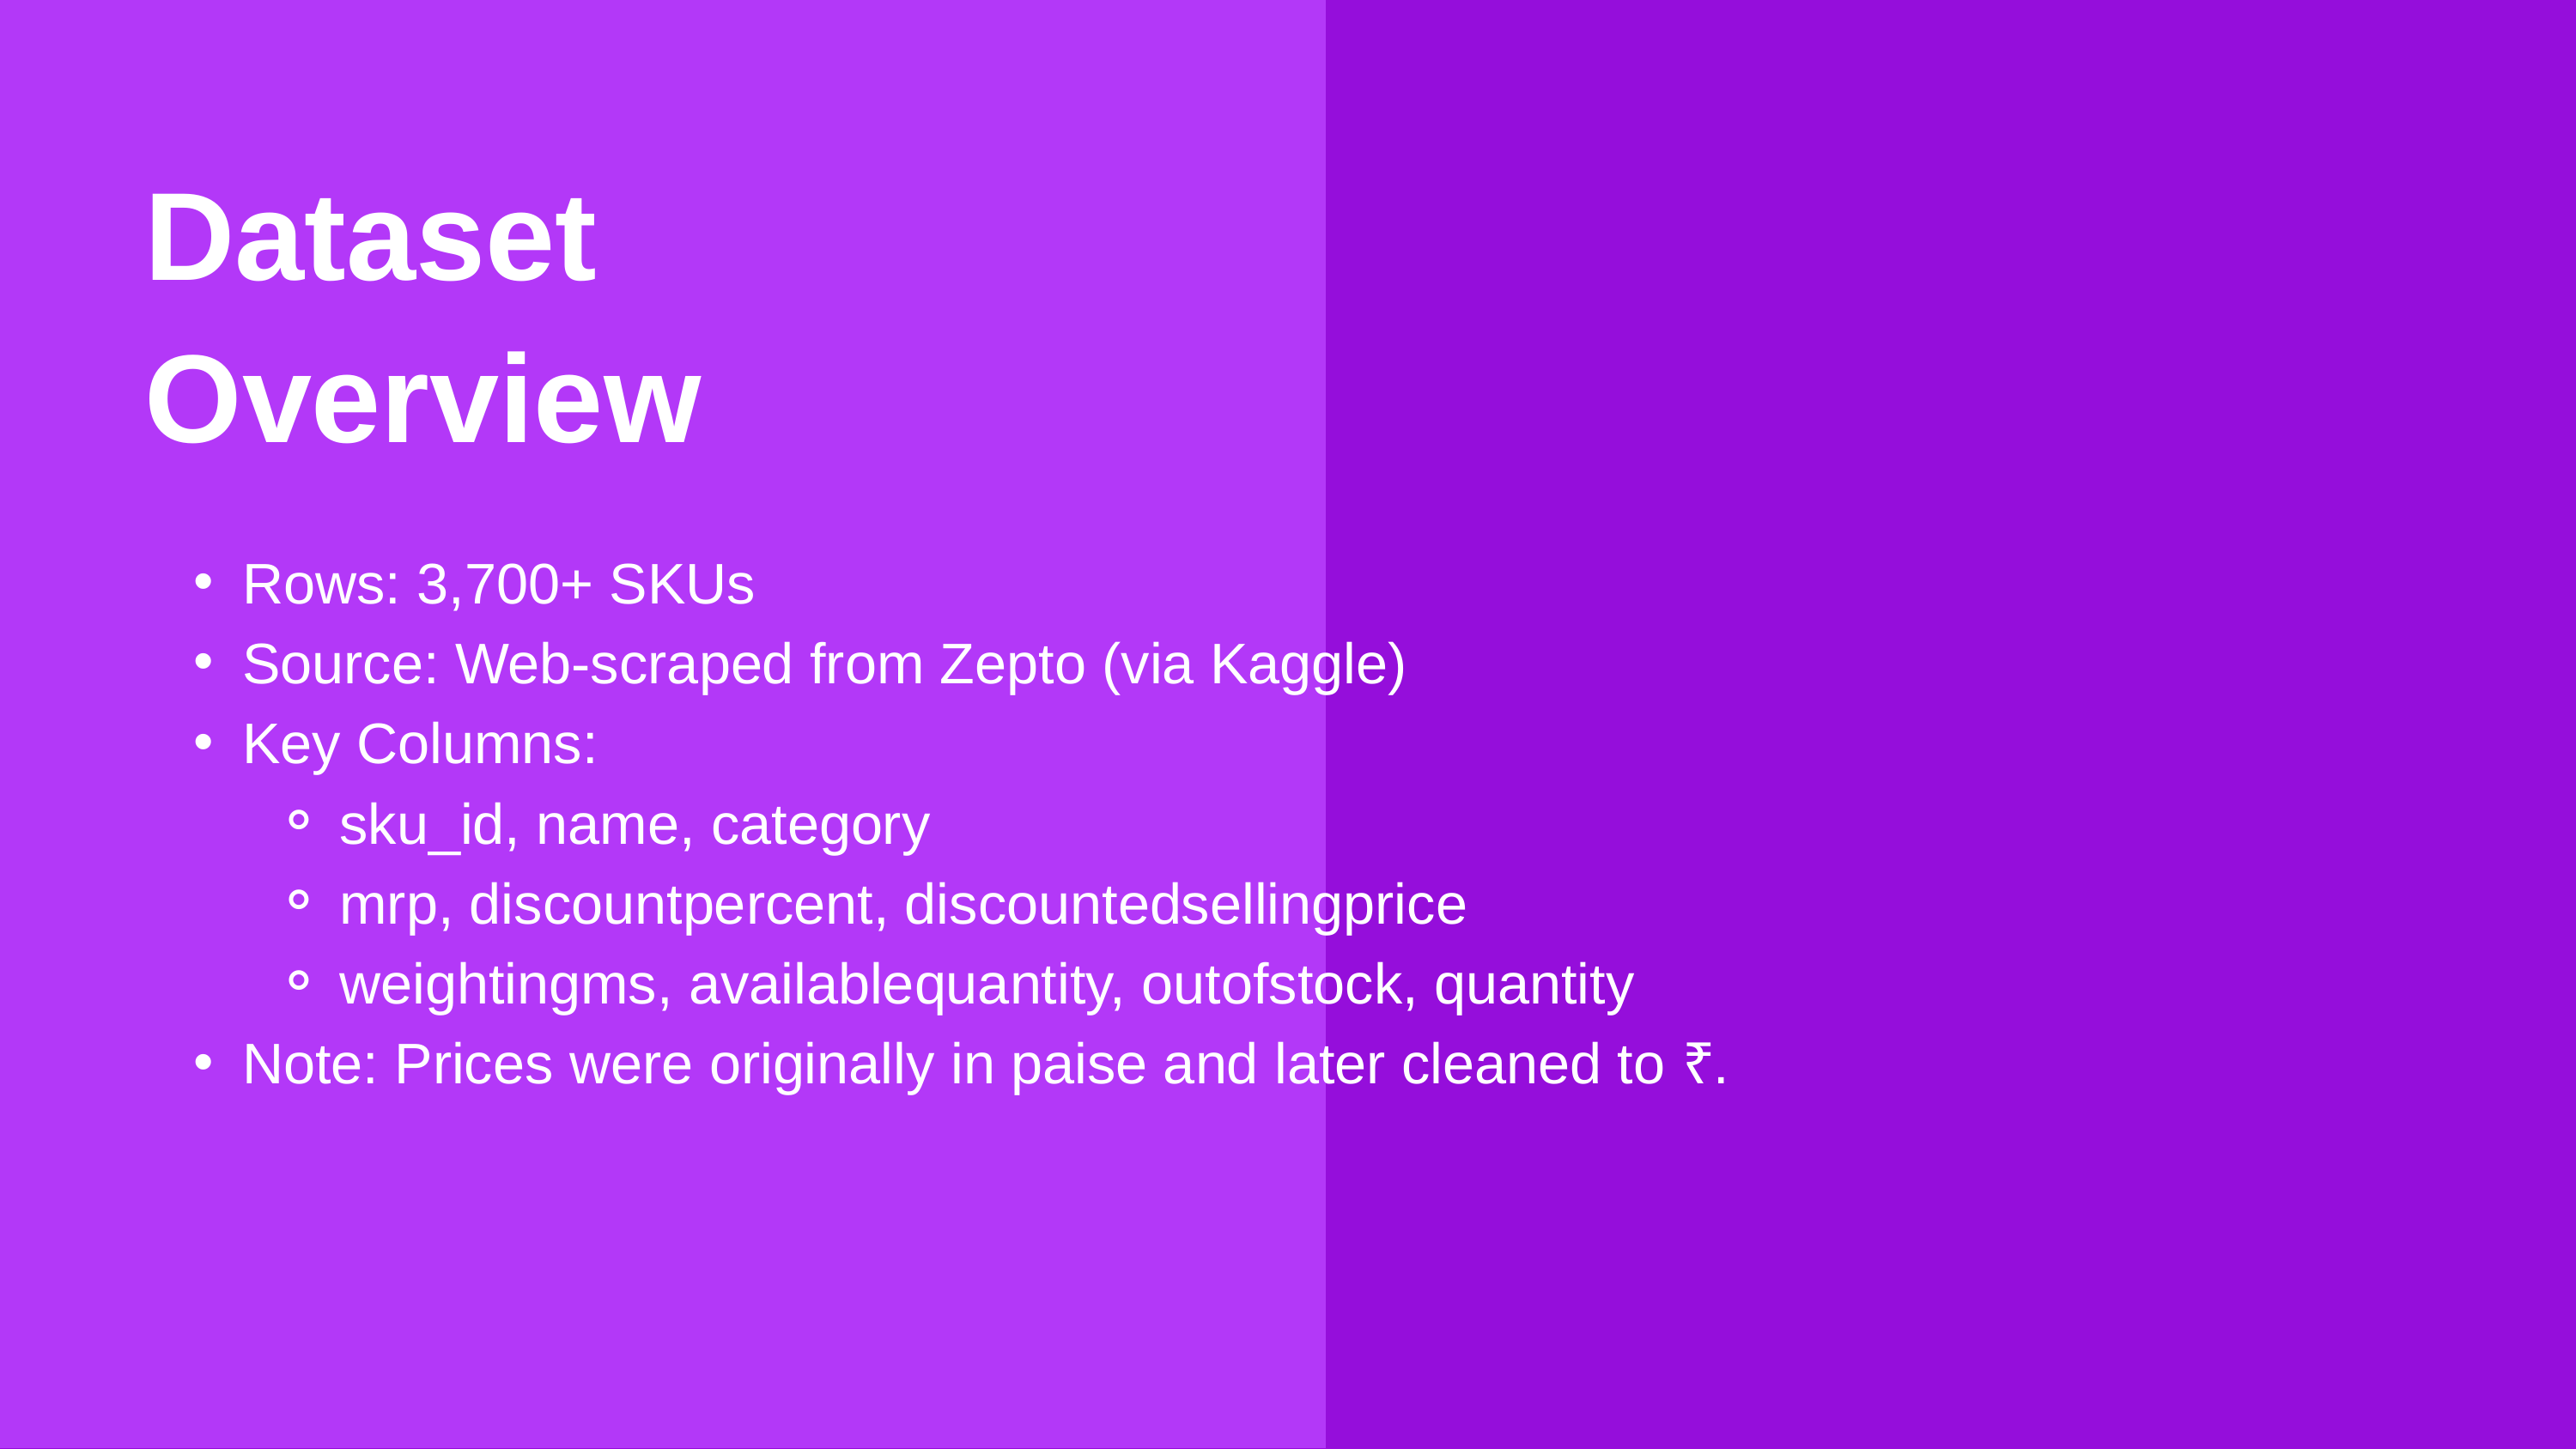

Dataset Overview
Rows: 3,700+ SKUs
Source: Web-scraped from Zepto (via Kaggle)
Key Columns:
sku_id, name, category
mrp, discountpercent, discountedsellingprice
weightingms, availablequantity, outofstock, quantity
Note: Prices were originally in paise and later cleaned to ₹.